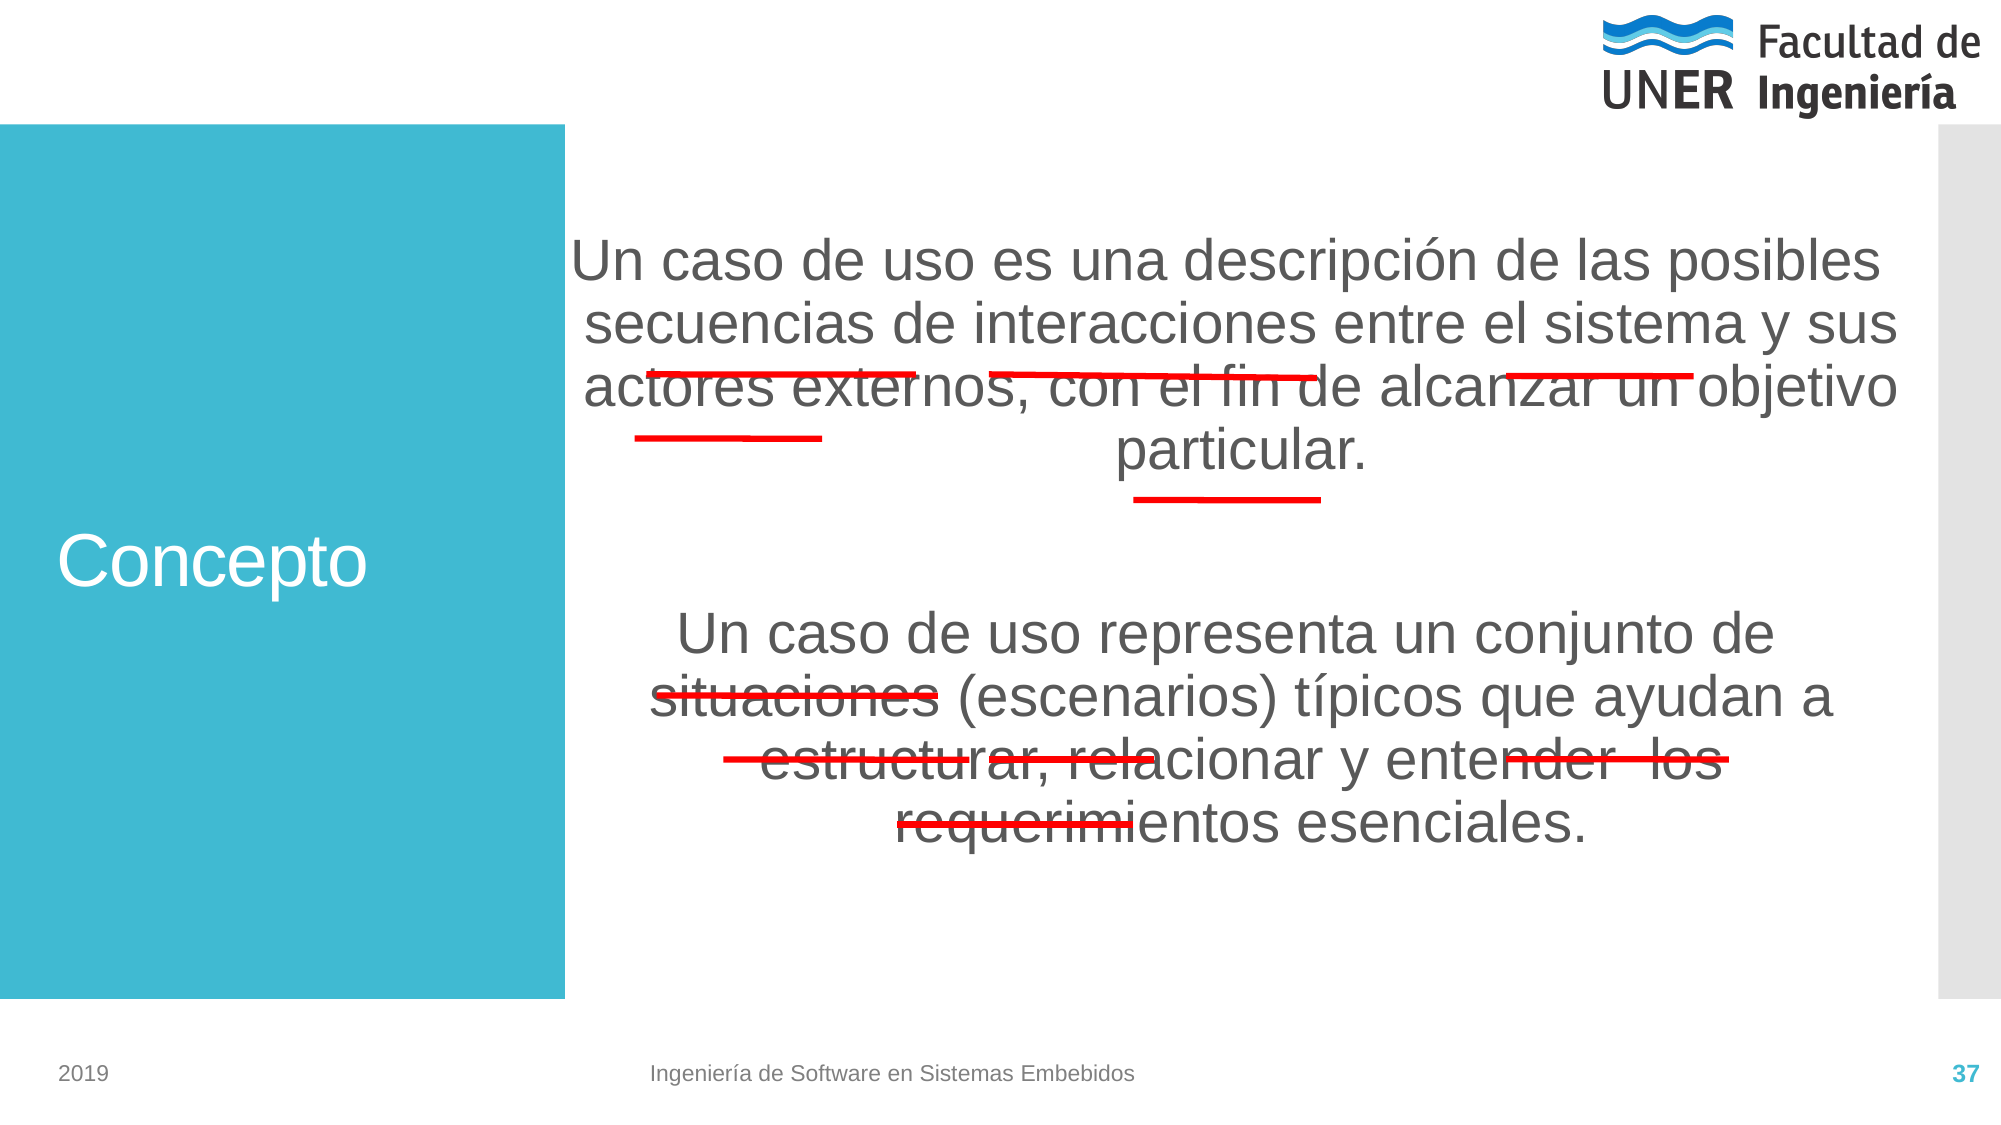

# Concepto
Un caso de uso es una descripción de las posibles secuencias de interacciones entre el sistema y sus actores externos, con el fin de alcanzar un objetivo particular.

Un caso de uso representa un conjunto de situaciones (escenarios) típicos que ayudan a estructurar, relacionar y entender  los requerimientos esenciales.

2019
Ingeniería de Software en Sistemas Embebidos
37